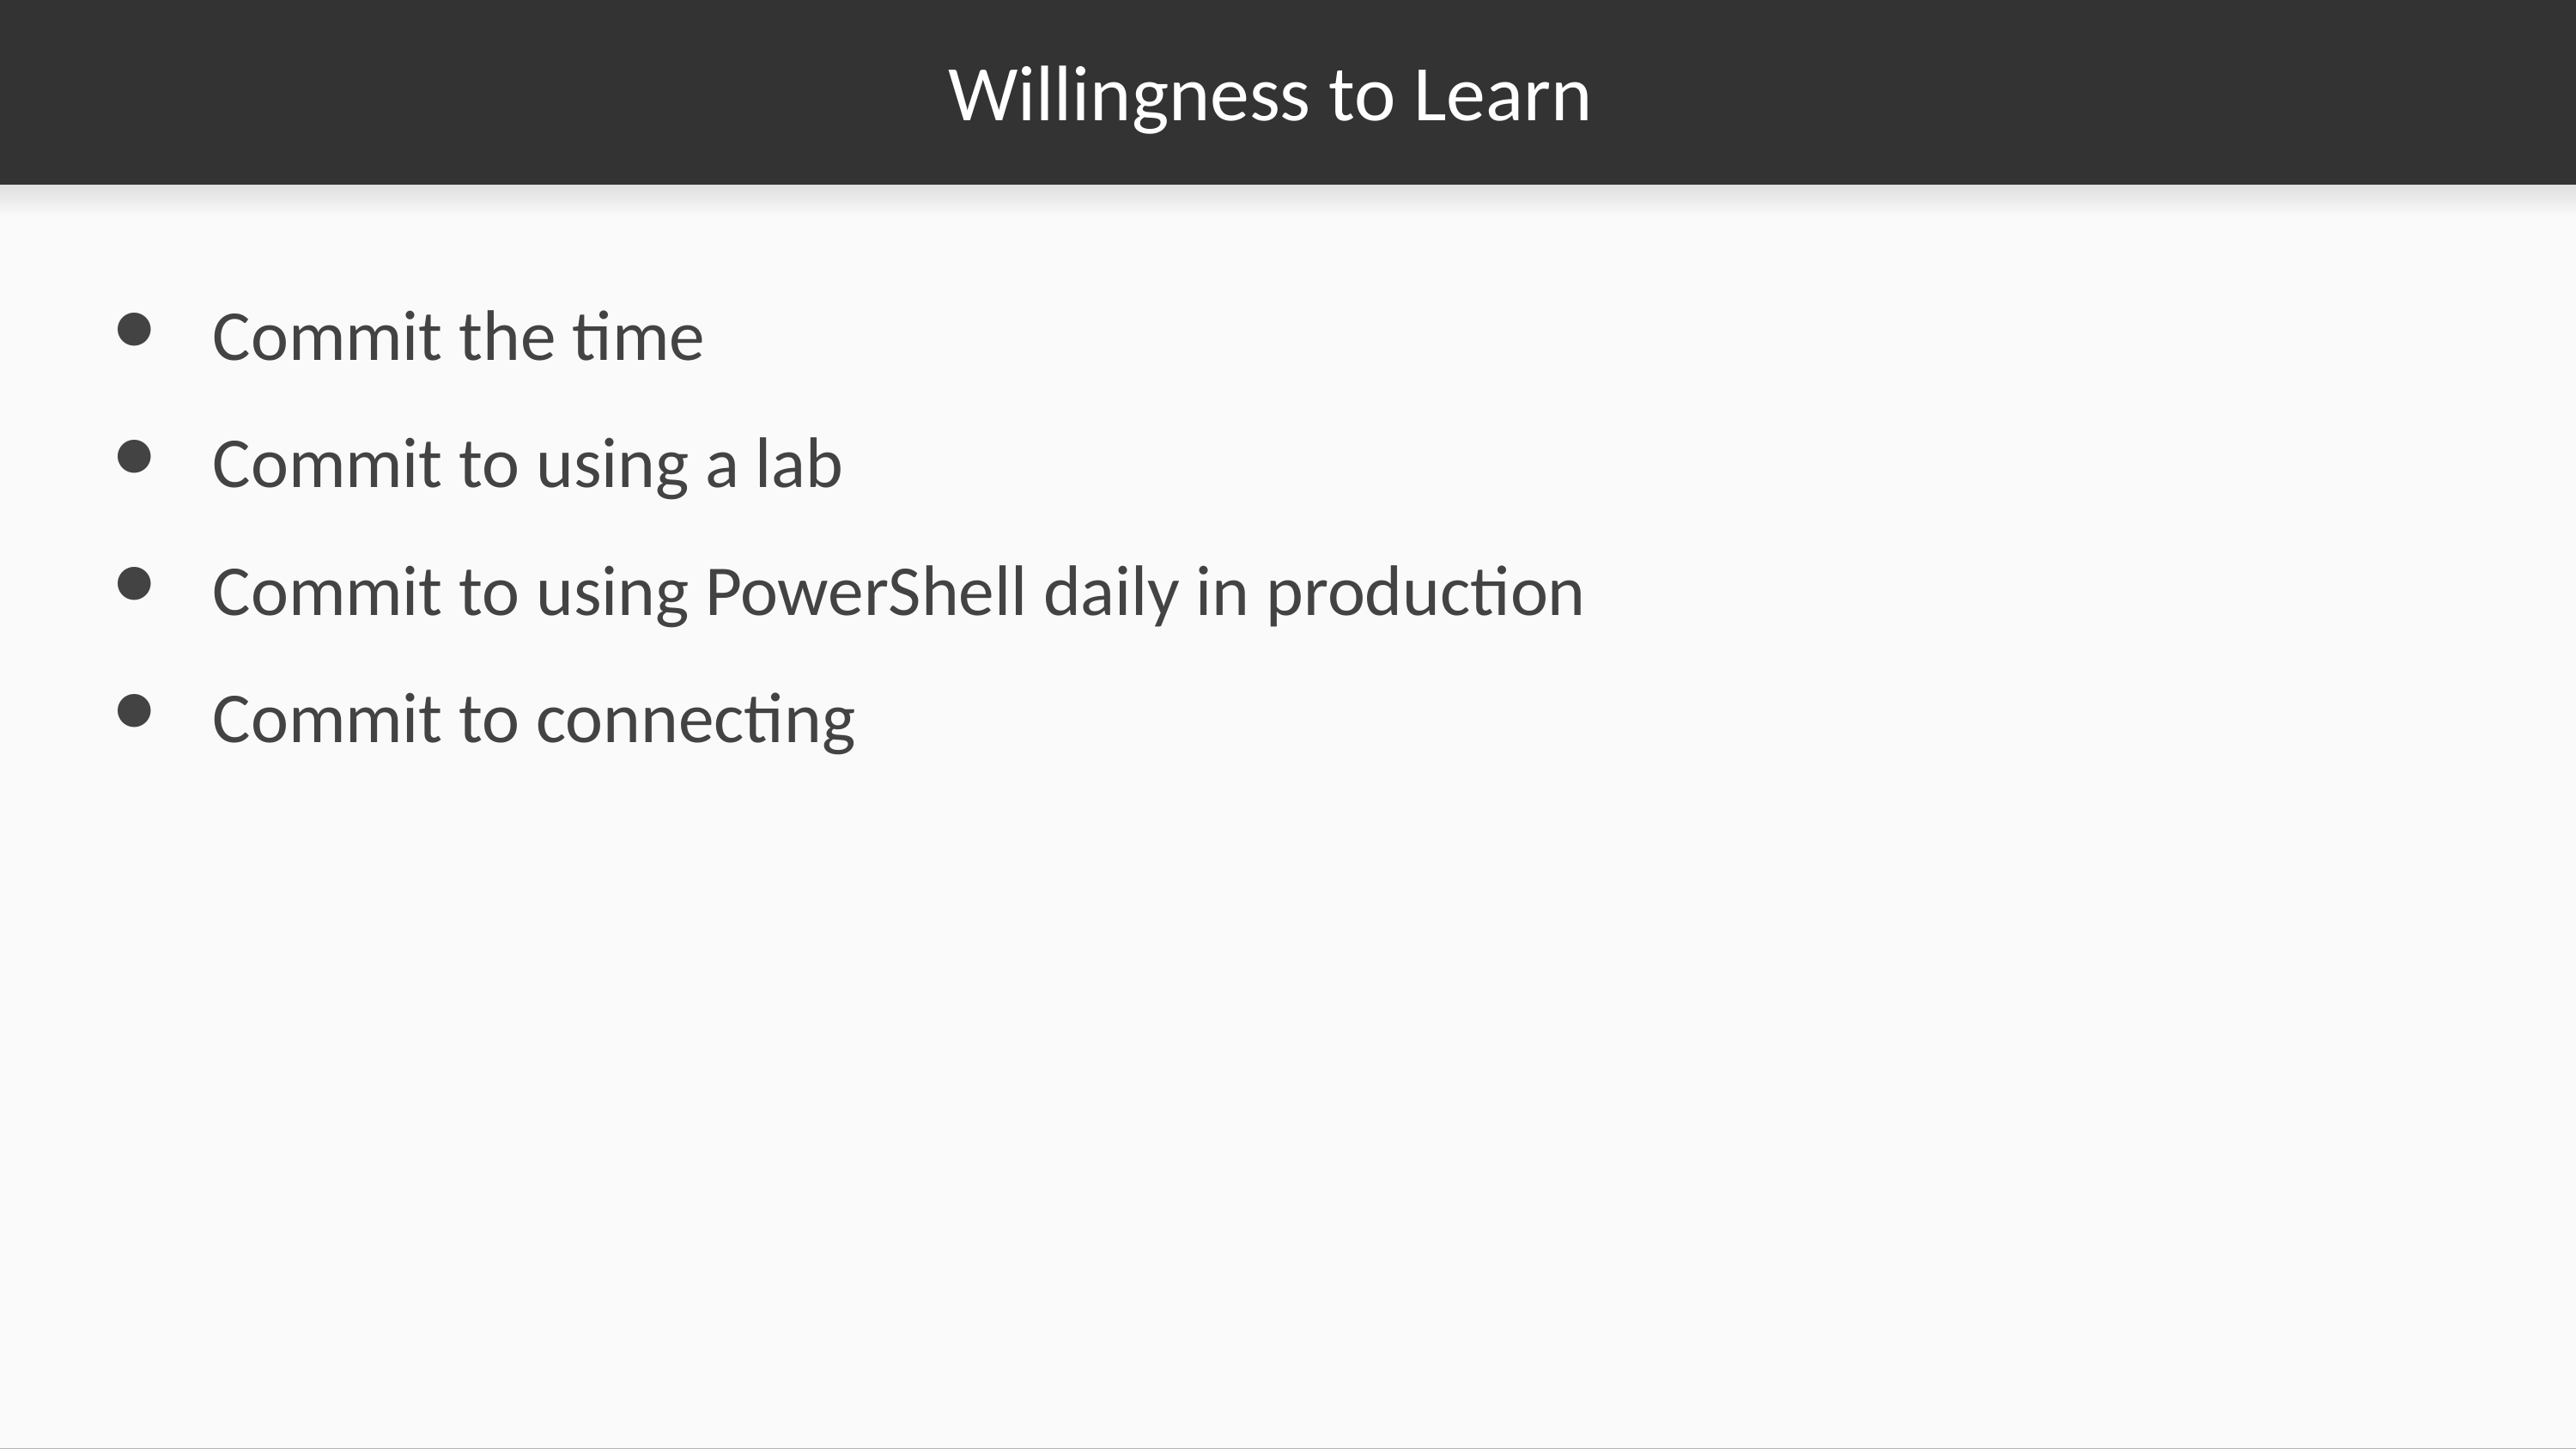

# Willingness to Learn
Commit the time
Commit to using a lab
Commit to using PowerShell daily in production
Commit to connecting